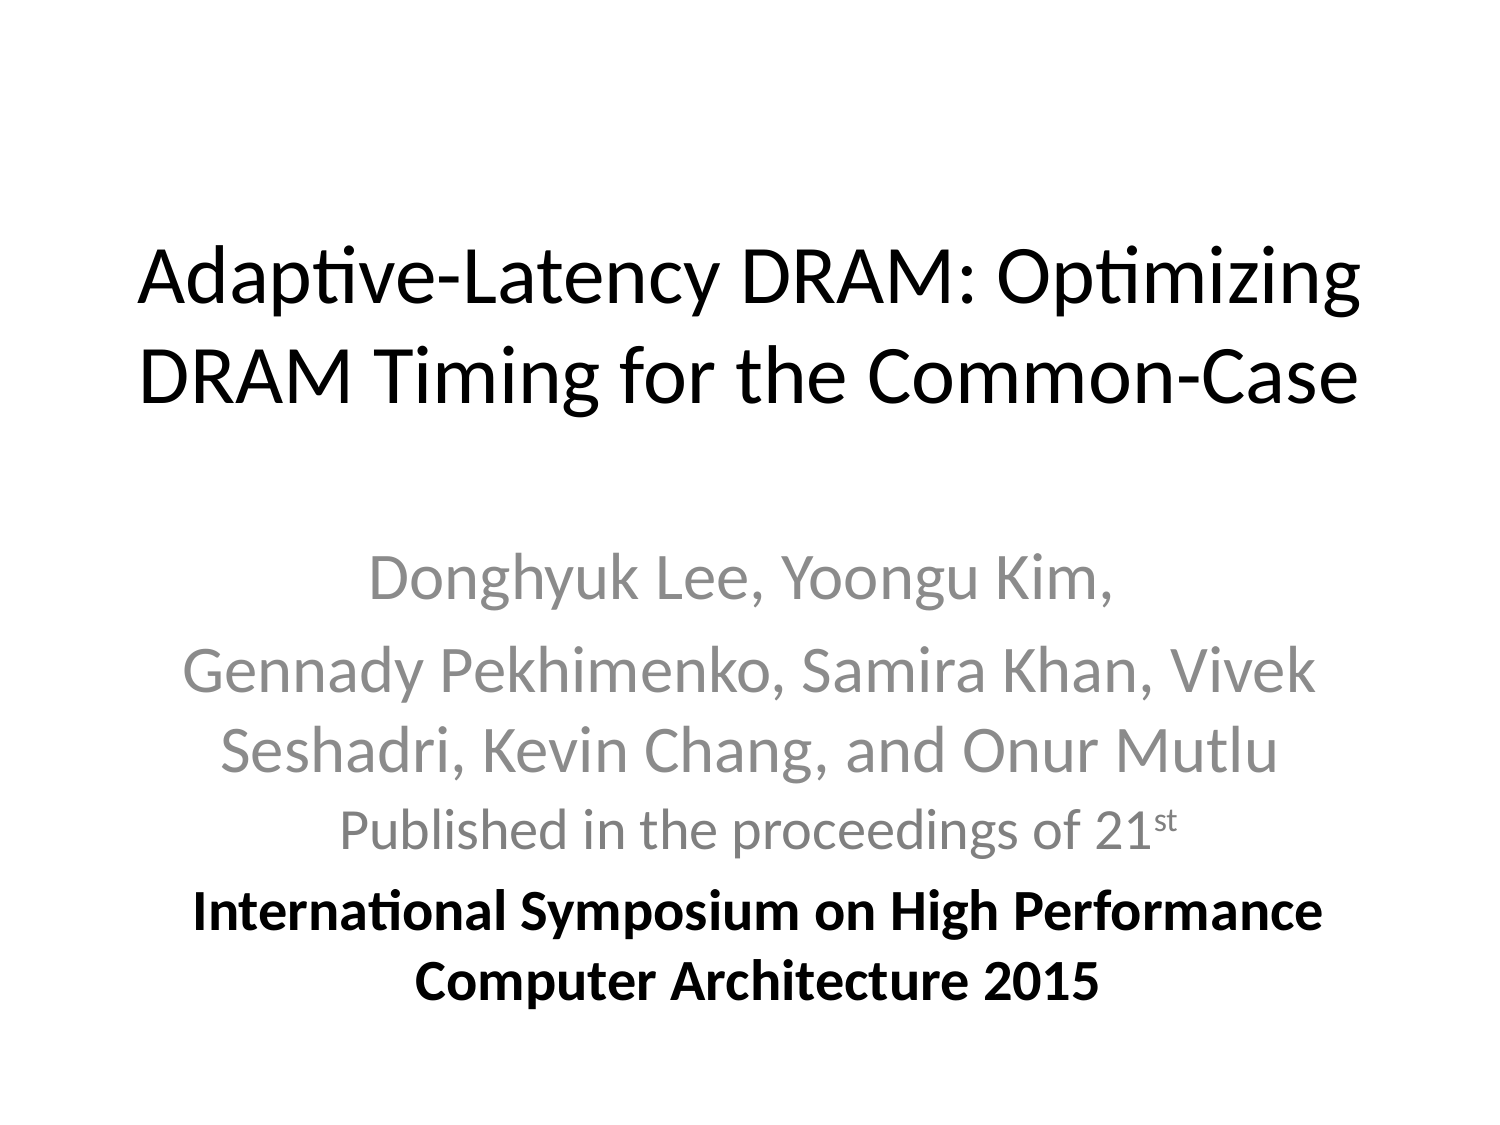

# Adaptive-Latency DRAM: Optimizing DRAM Timing for the Common-Case
Donghyuk Lee, Yoongu Kim,
Gennady Pekhimenko, Samira Khan, Vivek Seshadri, Kevin Chang, and Onur Mutlu
Published in the proceedings of 21st
International Symposium on High Performance Computer Architecture 2015

18